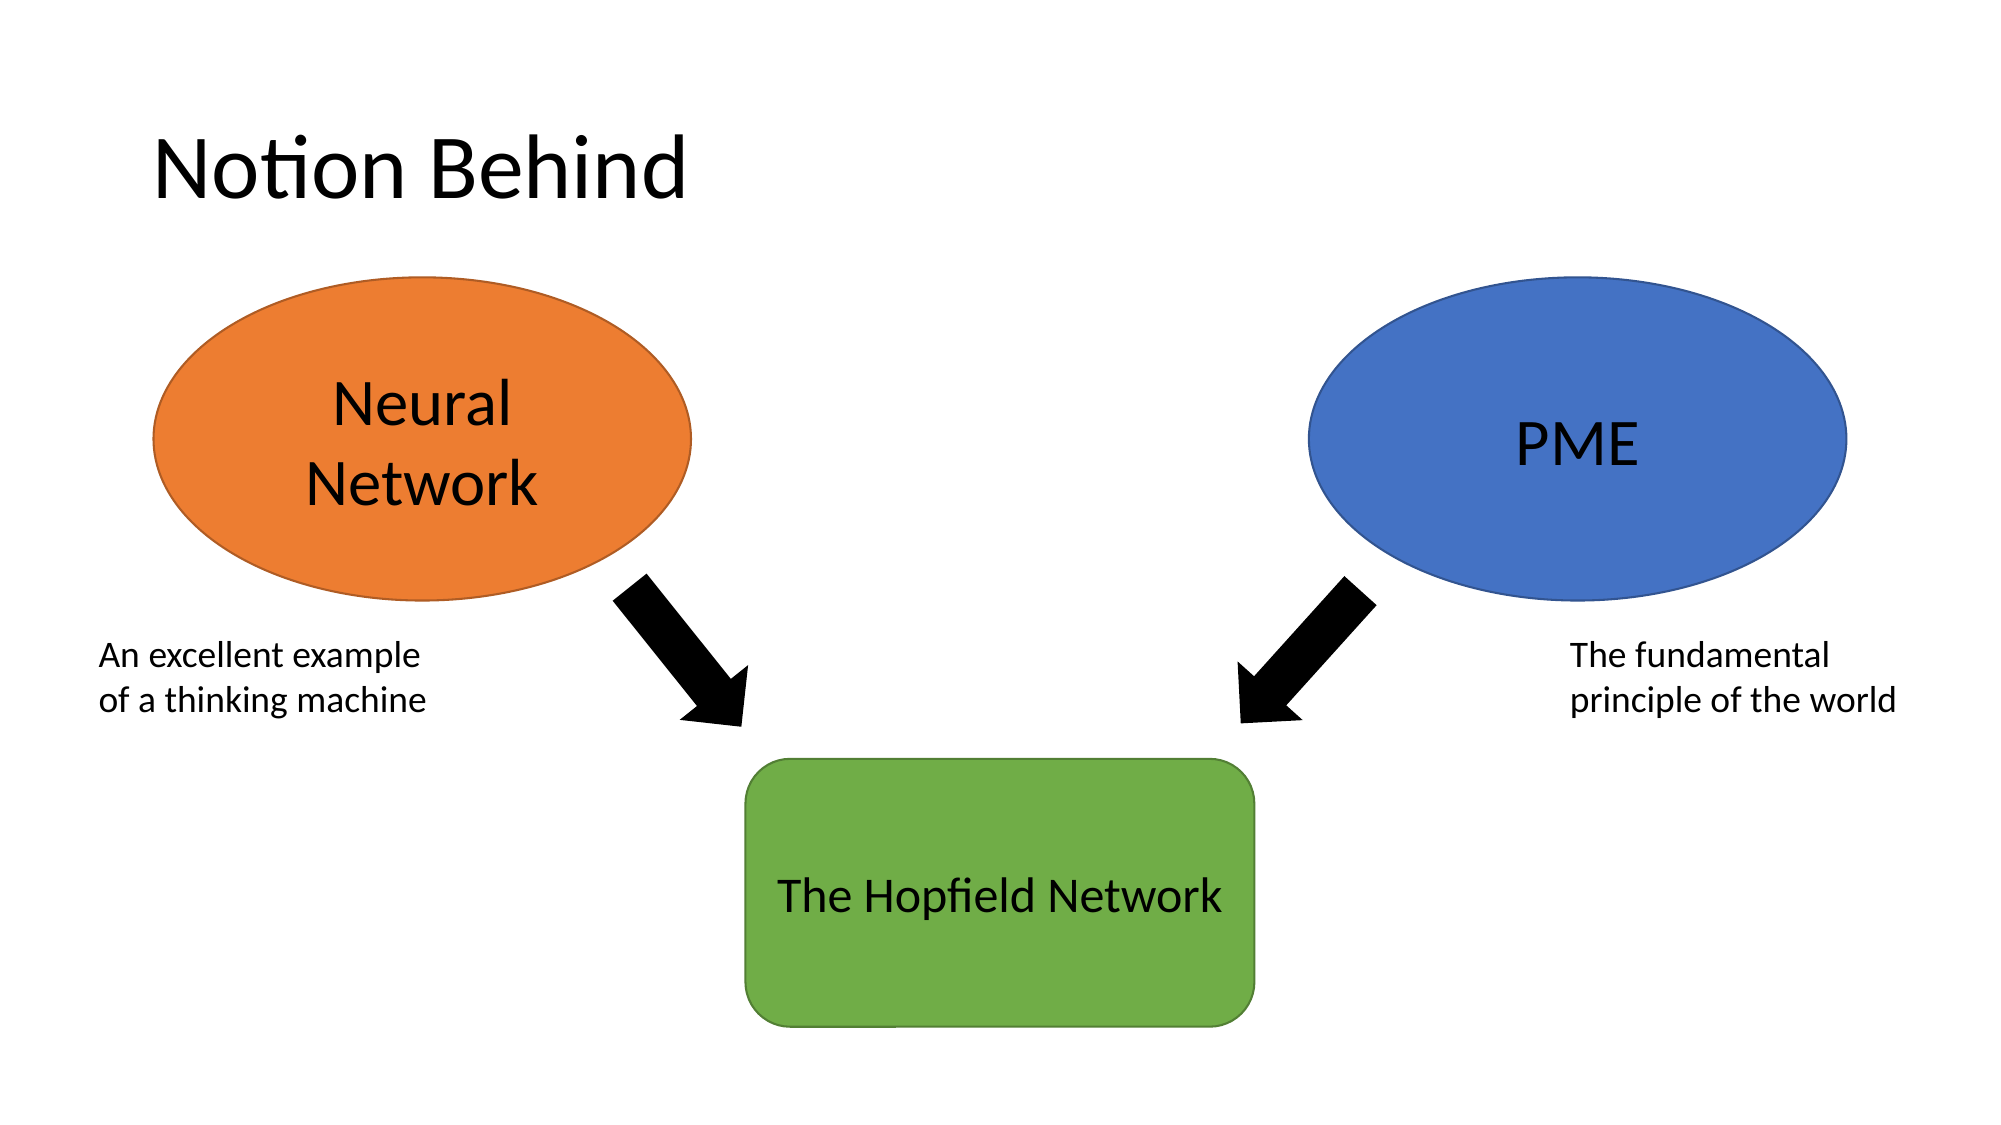

# Notion Behind
Neural Network
PME

The fundamental principle of the world
An excellent example of a thinking machine
The Hopfield Network